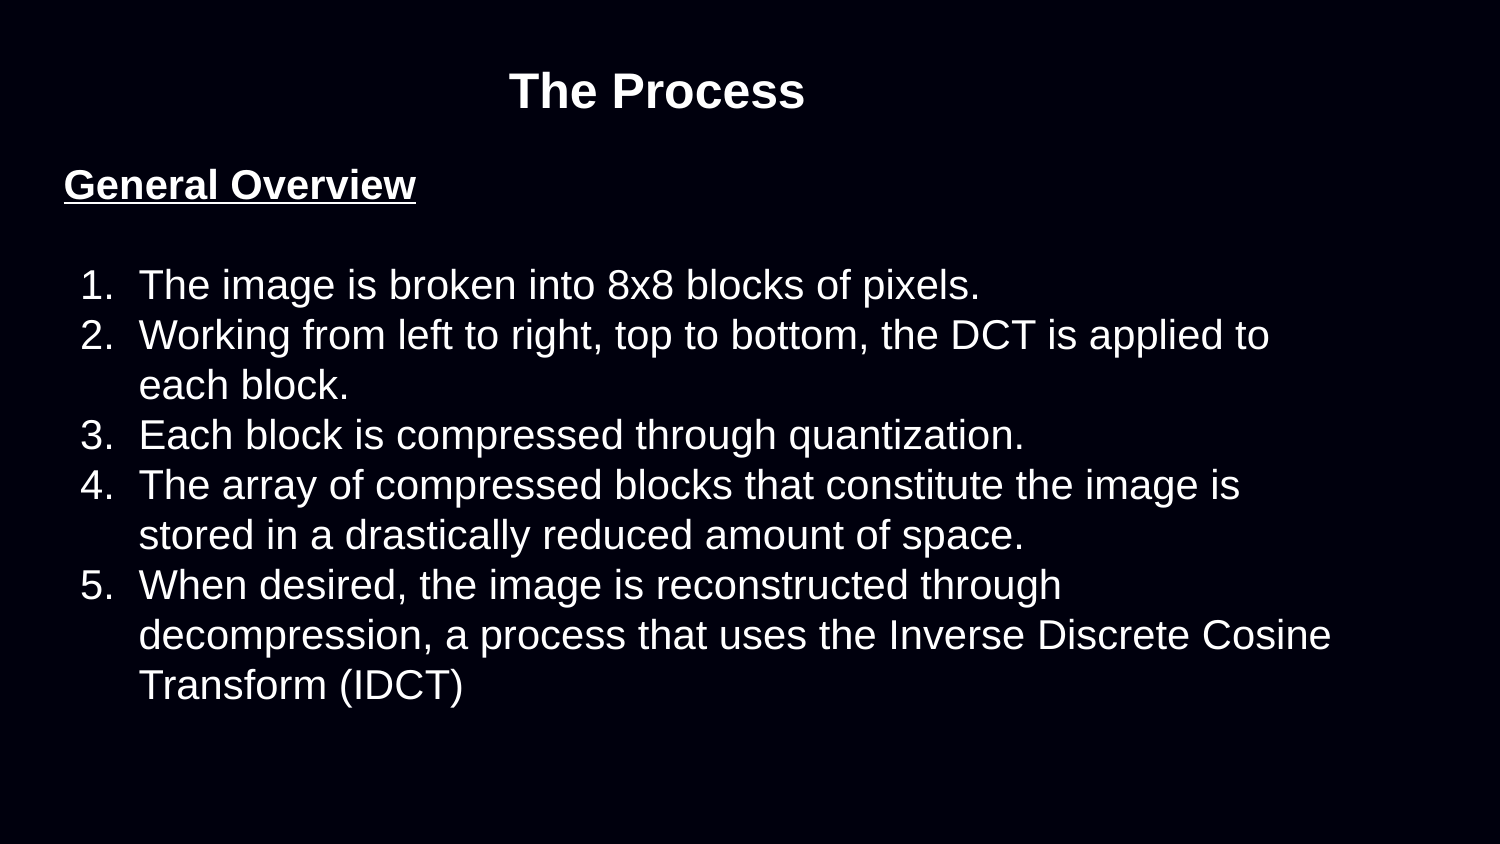

The Process

General Overview

The image is broken into 8x8 blocks of pixels.
Working from left to right, top to bottom, the DCT is applied to each block.
Each block is compressed through quantization.
The array of compressed blocks that constitute the image is stored in a drastically reduced amount of space.
When desired, the image is reconstructed through decompression, a process that uses the Inverse Discrete Cosine Transform (IDCT)